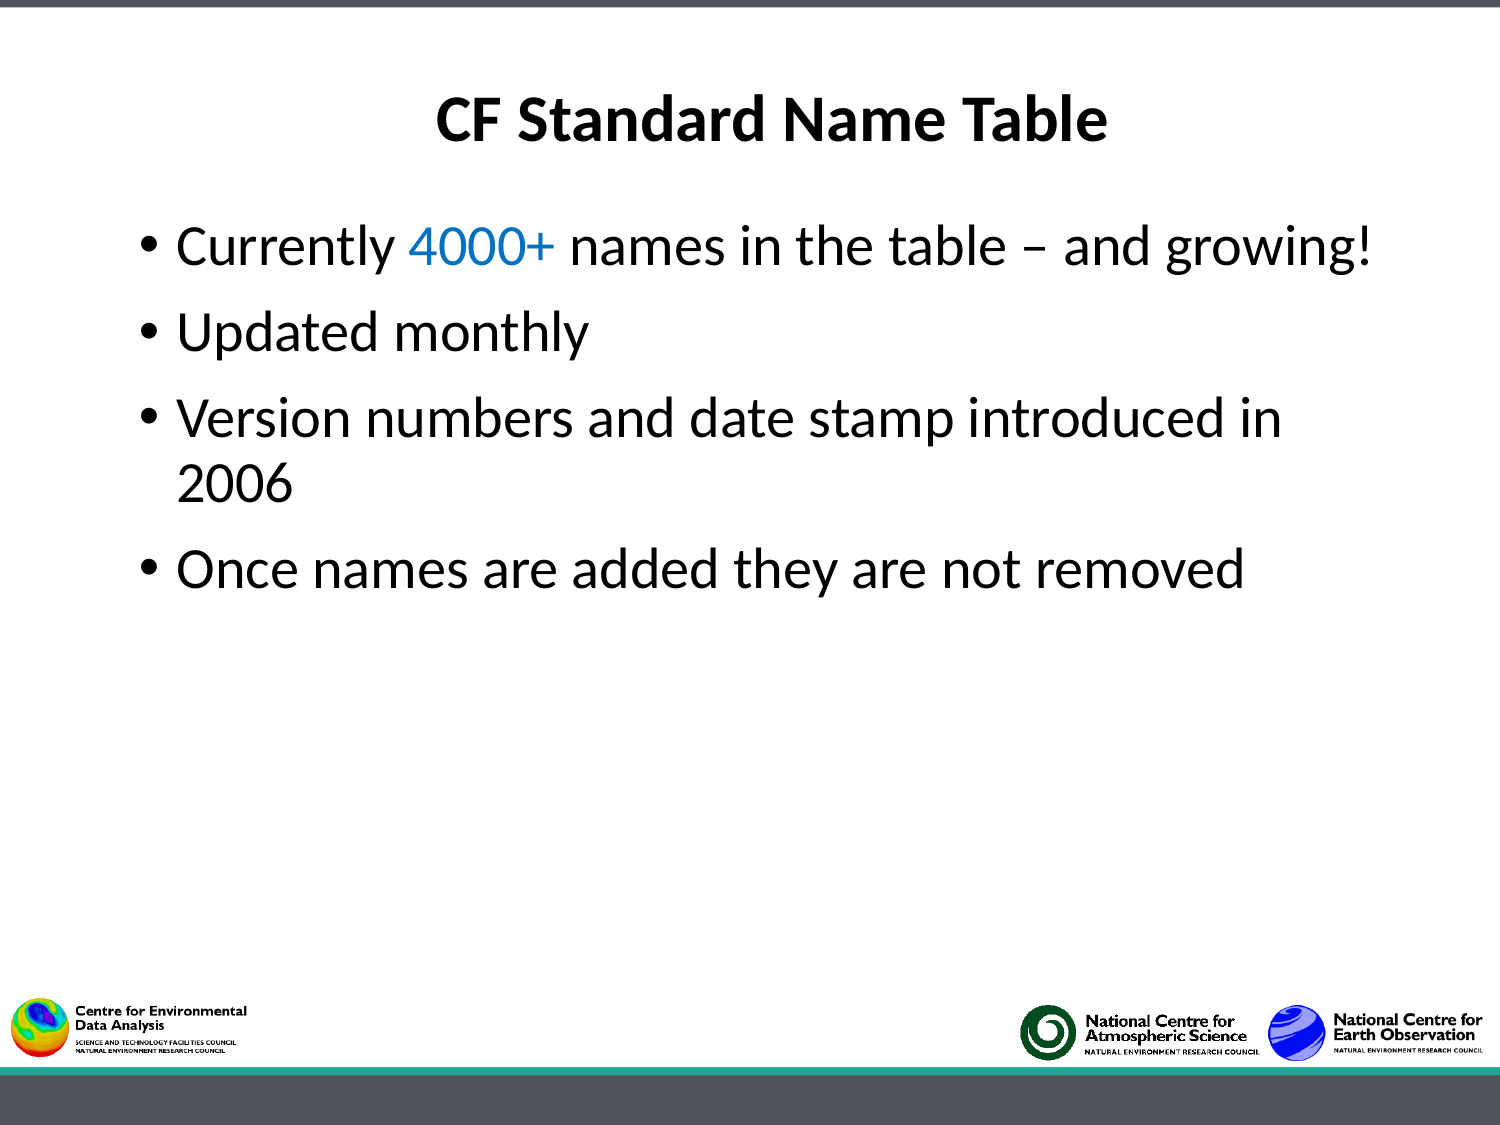

# CF Standard Name Table
Currently 4000+ names in the table – and growing!
Updated monthly
Version numbers and date stamp introduced in 2006
Once names are added they are not removed